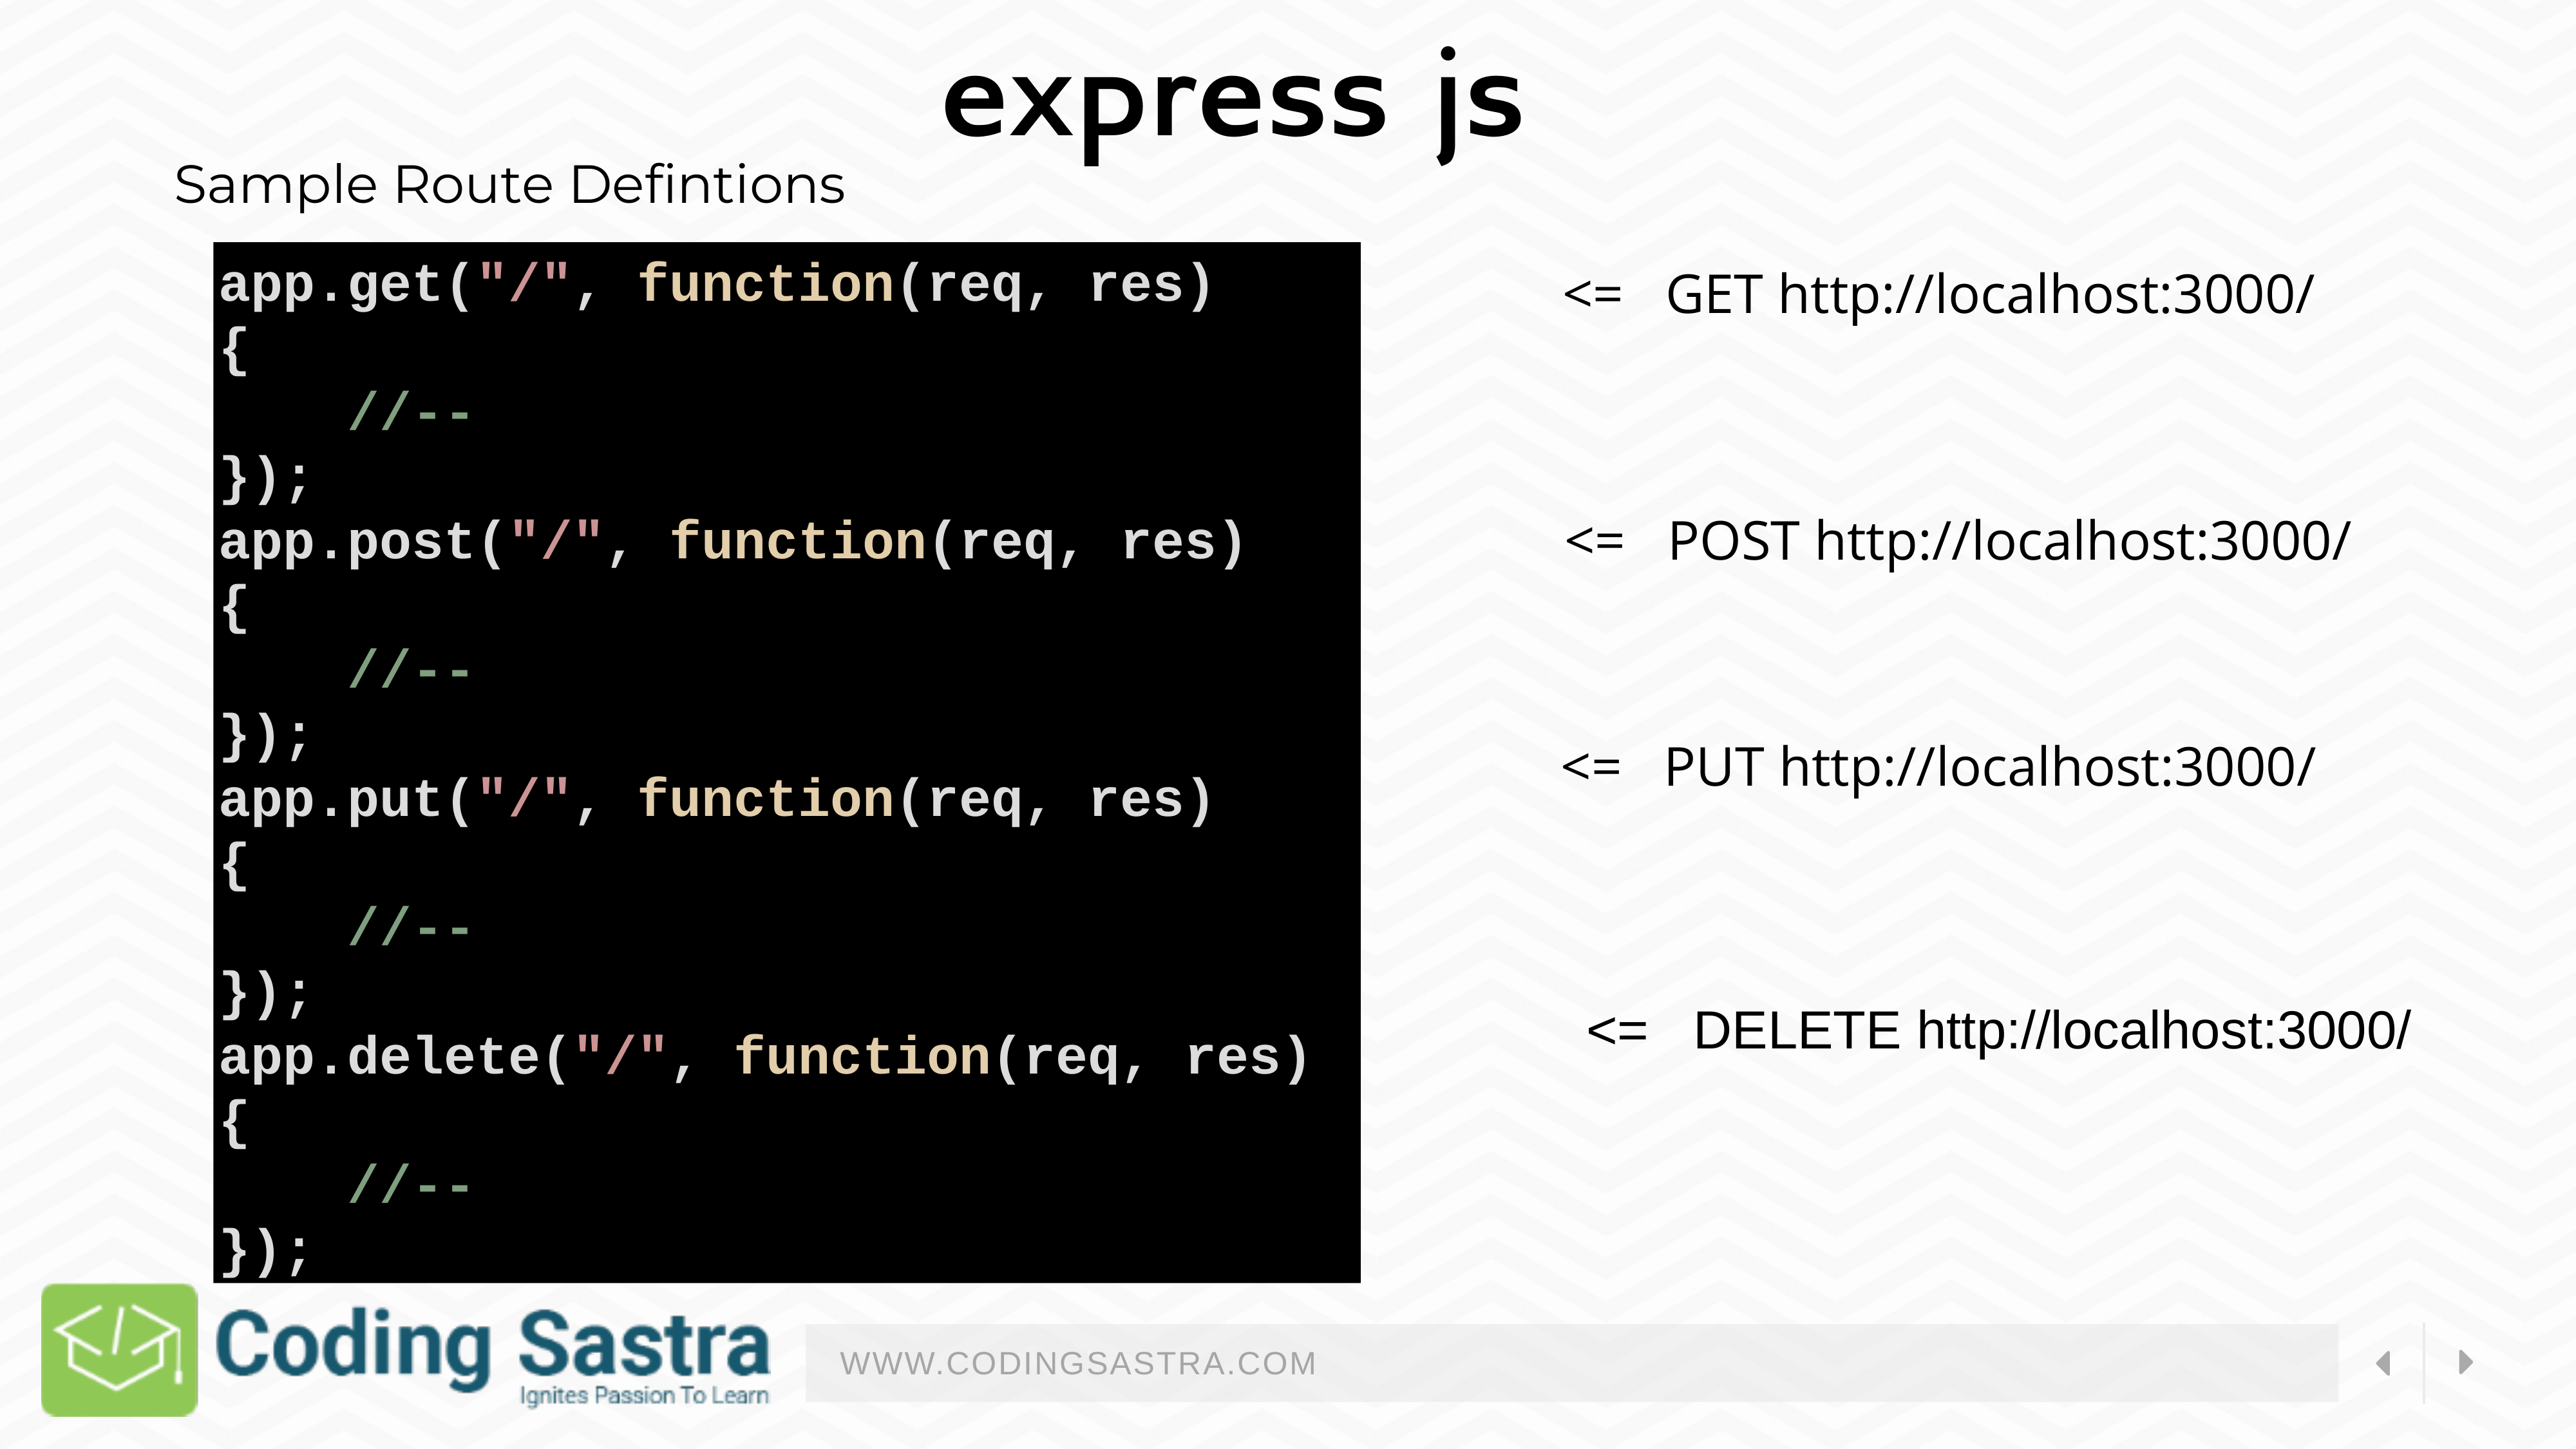

express js
Sample Route Defintions
app.get("/", function(req, res)
{
    //--
});
app.post("/", function(req, res)
{
    //--
});
app.put("/", function(req, res)
{
    //--
});
app.delete("/", function(req, res)
{
    //--
});
<=   GET http://localhost:3000/
<=   POST http://localhost:3000/
<=   PUT http://localhost:3000/
<=   DELETE http://localhost:3000/